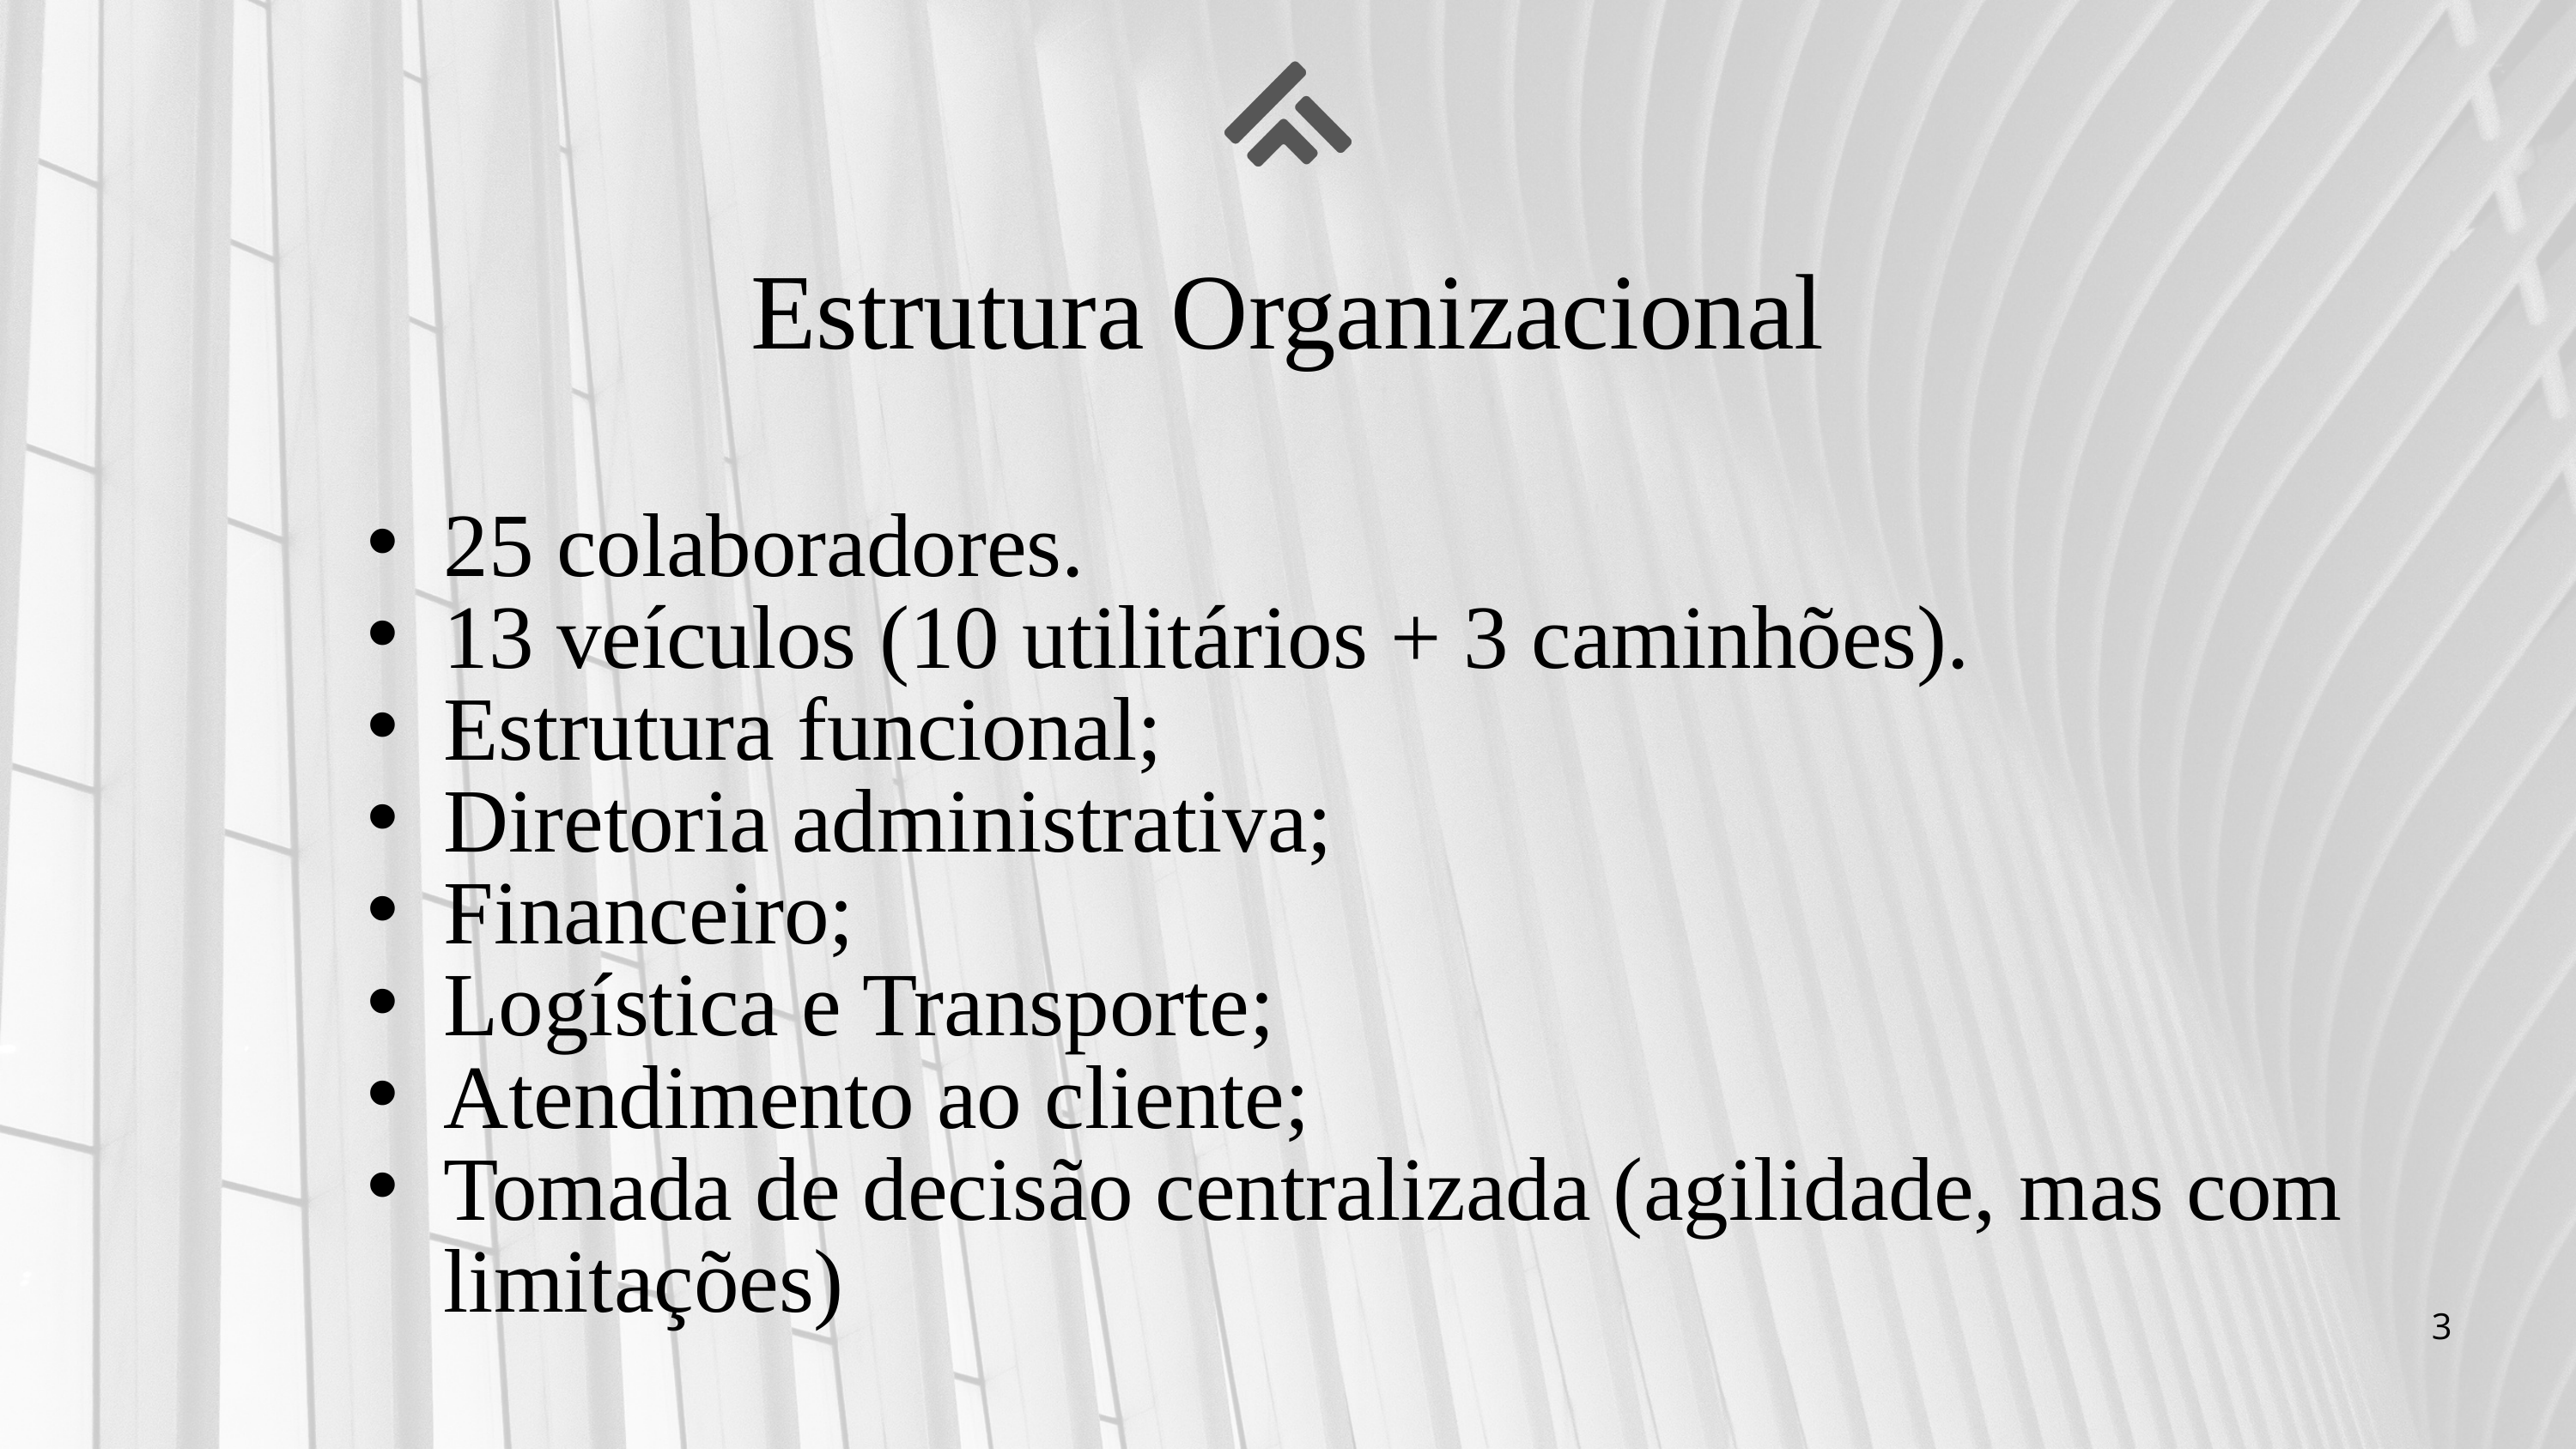

Estrutura Organizacional
25 colaboradores.
13 veículos (10 utilitários + 3 caminhões).
Estrutura funcional;
Diretoria administrativa;
Financeiro;
Logística e Transporte;
Atendimento ao cliente;
Tomada de decisão centralizada (agilidade, mas com limitações)

3